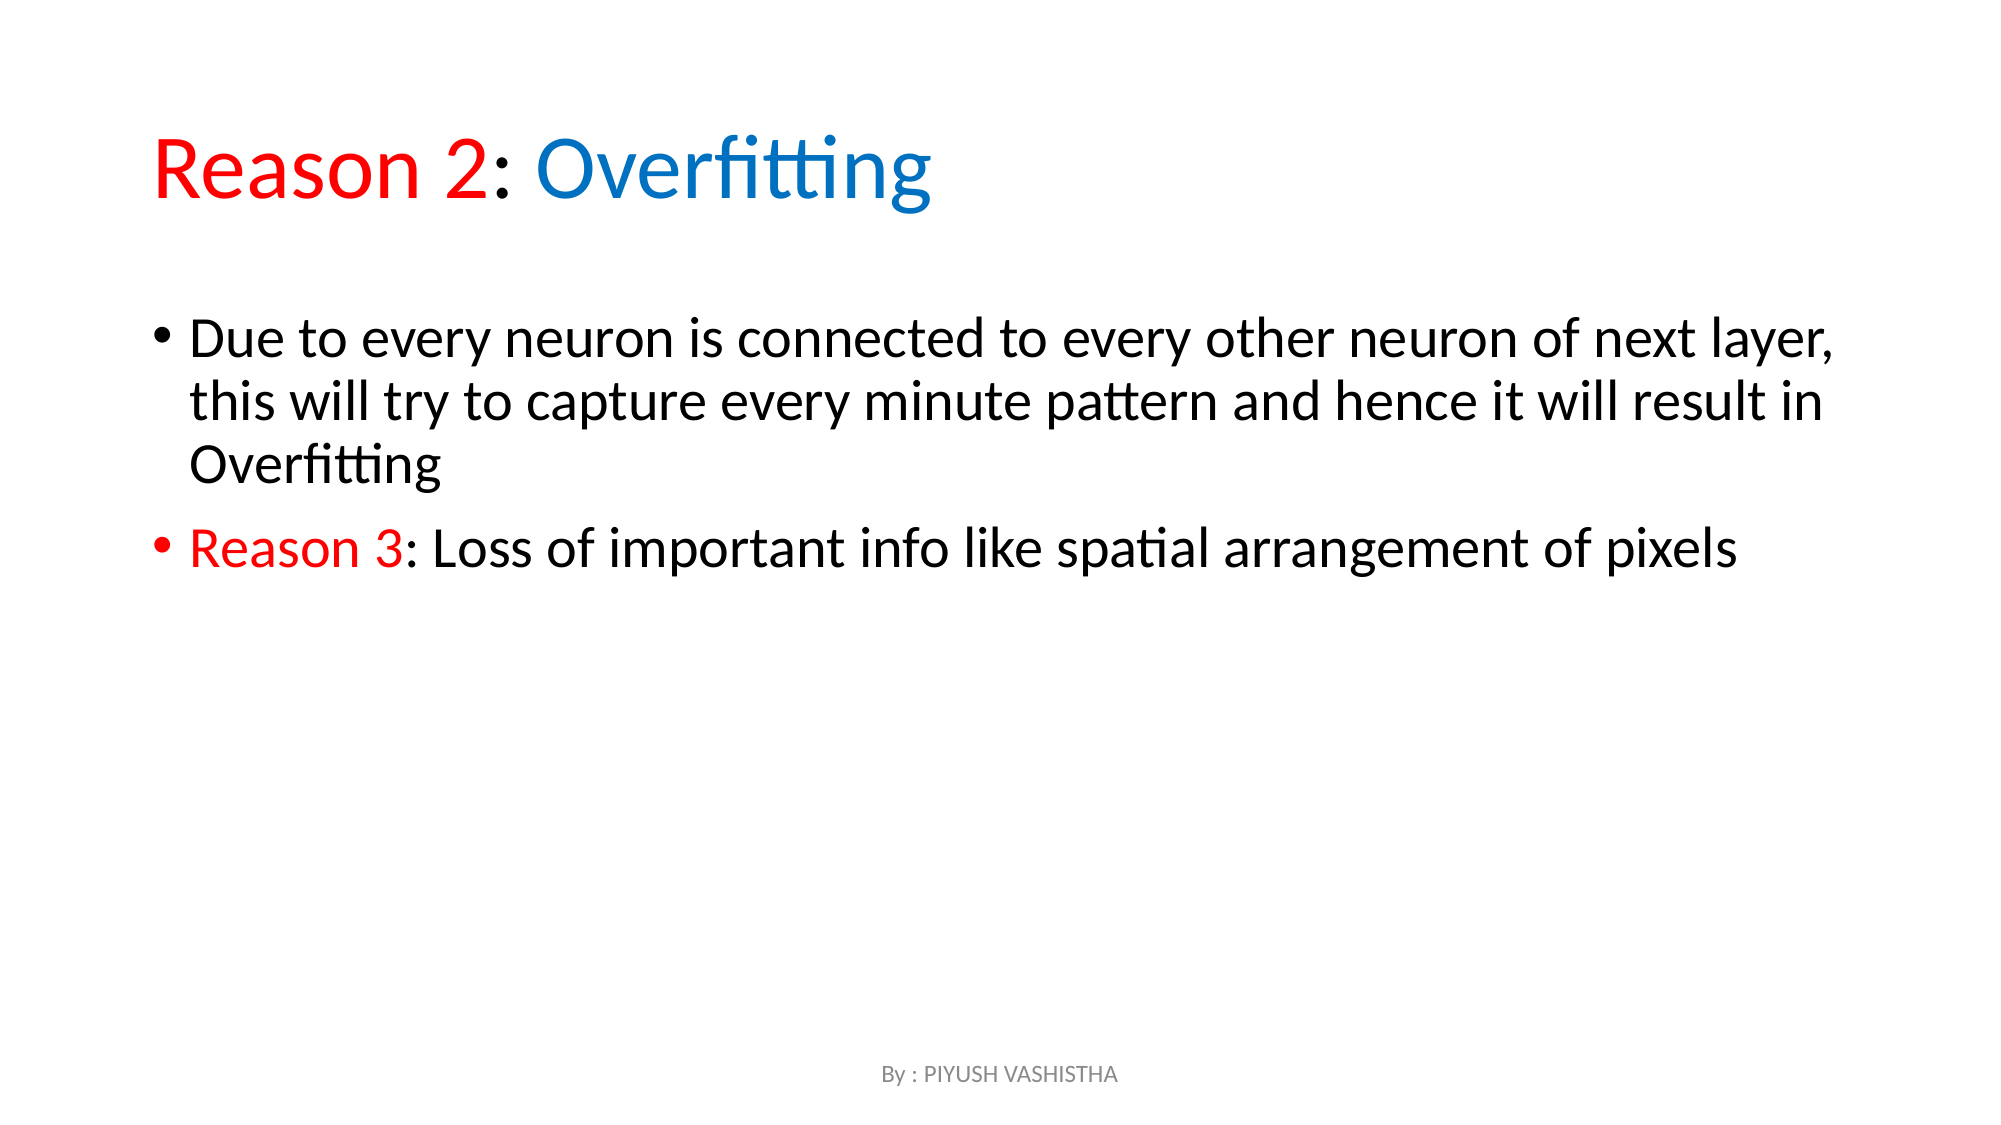

# Reason 2: Overfitting
Due to every neuron is connected to every other neuron of next layer, this will try to capture every minute pattern and hence it will result in Overfitting
Reason 3: Loss of important info like spatial arrangement of pixels

By : PIYUSH VASHISTHA